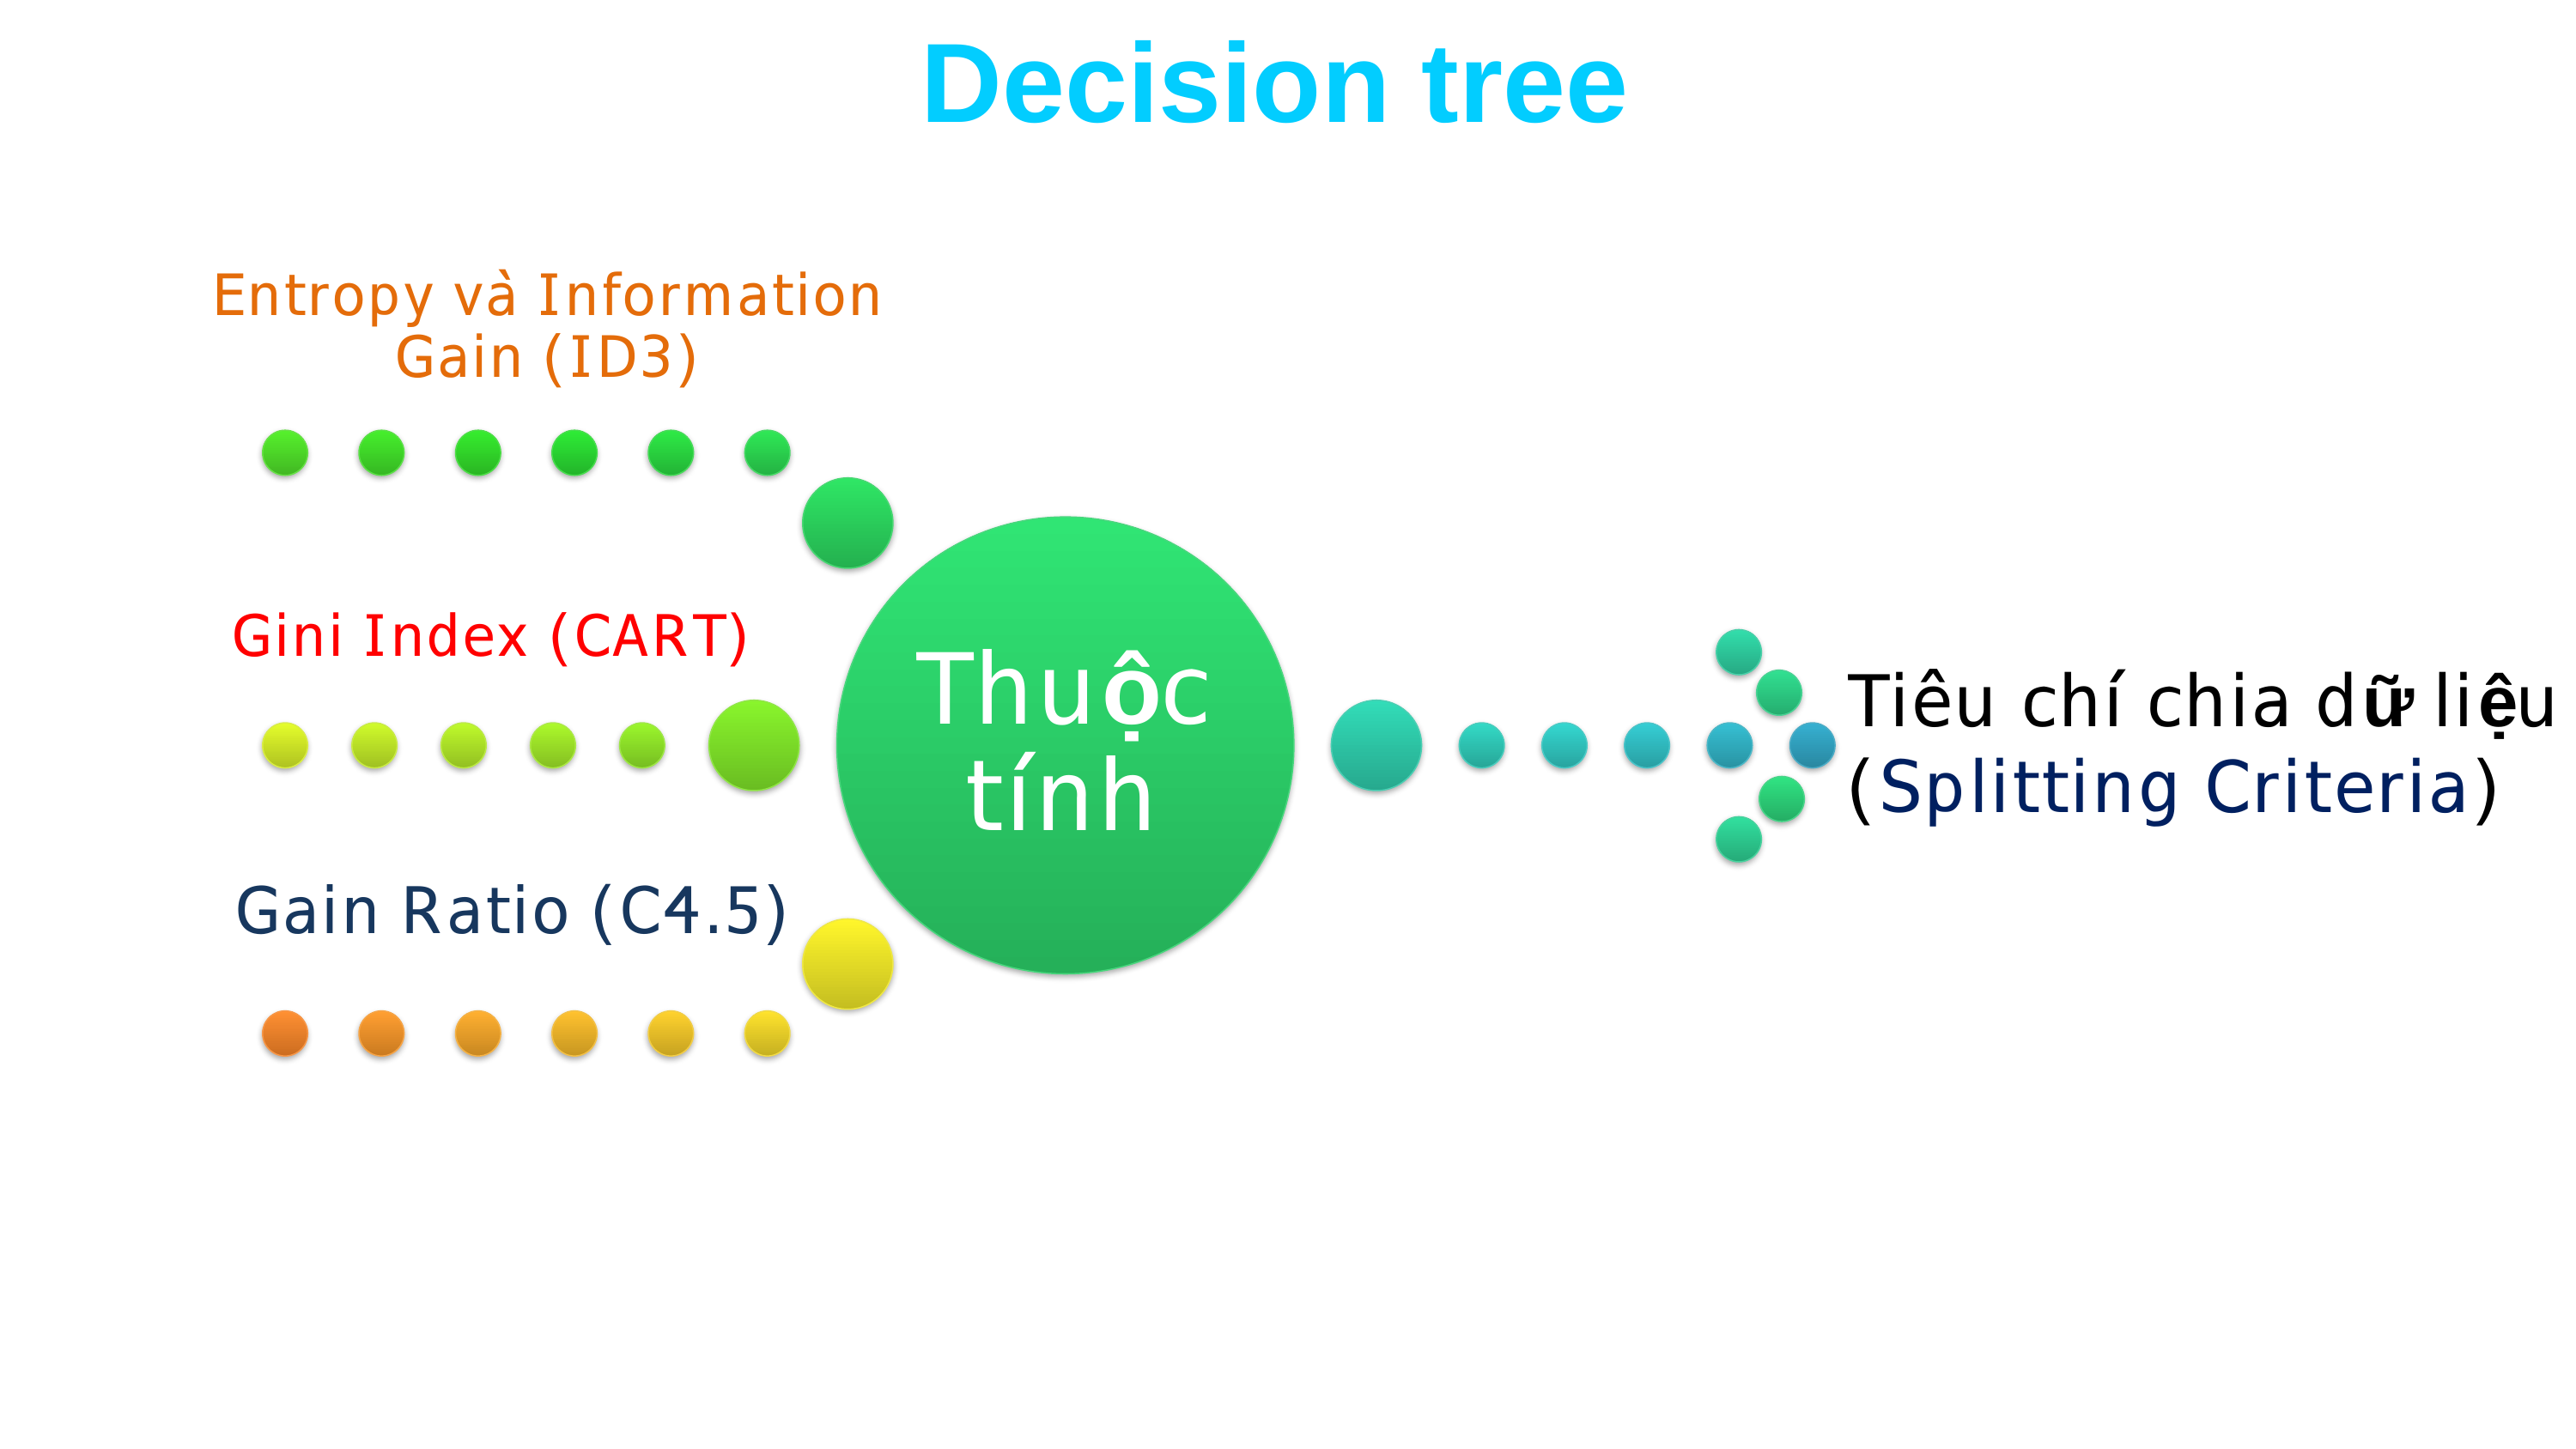

Decision tree
Thuộc tính
Entropy và Information Gain (ID3)
Gini Index (CART)
Gain Ratio (C4.5)
Tiêu chí chia dữ liệu
(Splitting Criteria)